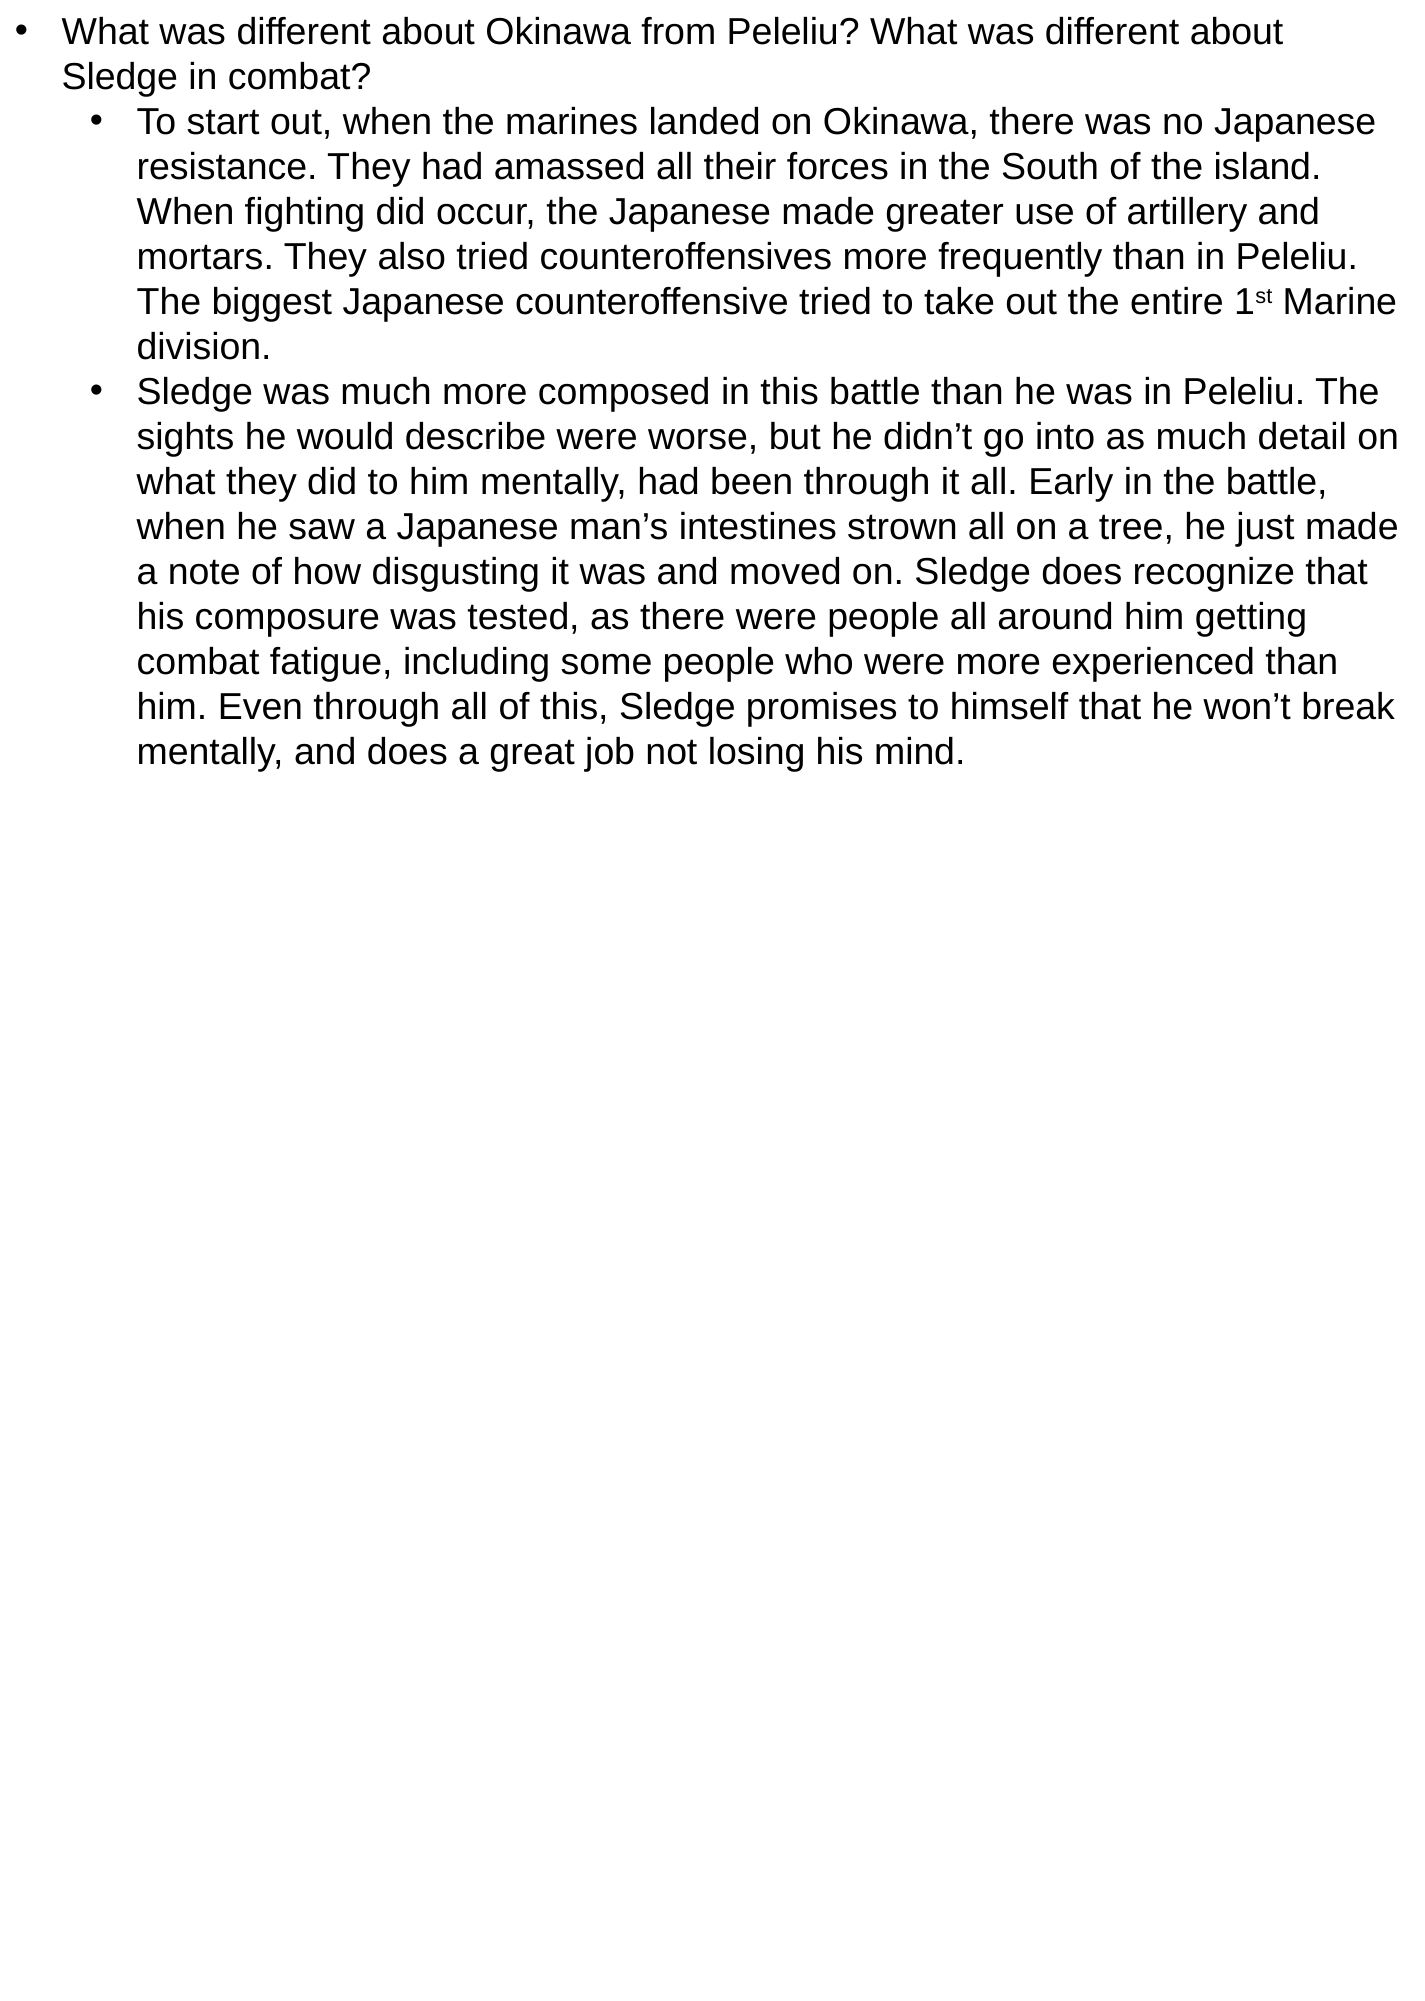

What was different about Okinawa from Peleliu? What was different about Sledge in combat?
To start out, when the marines landed on Okinawa, there was no Japanese resistance. They had amassed all their forces in the South of the island. When fighting did occur, the Japanese made greater use of artillery and mortars. They also tried counteroffensives more frequently than in Peleliu. The biggest Japanese counteroffensive tried to take out the entire 1st Marine division.
Sledge was much more composed in this battle than he was in Peleliu. The sights he would describe were worse, but he didn’t go into as much detail on what they did to him mentally, had been through it all. Early in the battle, when he saw a Japanese man’s intestines strown all on a tree, he just made a note of how disgusting it was and moved on. Sledge does recognize that his composure was tested, as there were people all around him getting combat fatigue, including some people who were more experienced than him. Even through all of this, Sledge promises to himself that he won’t break mentally, and does a great job not losing his mind.